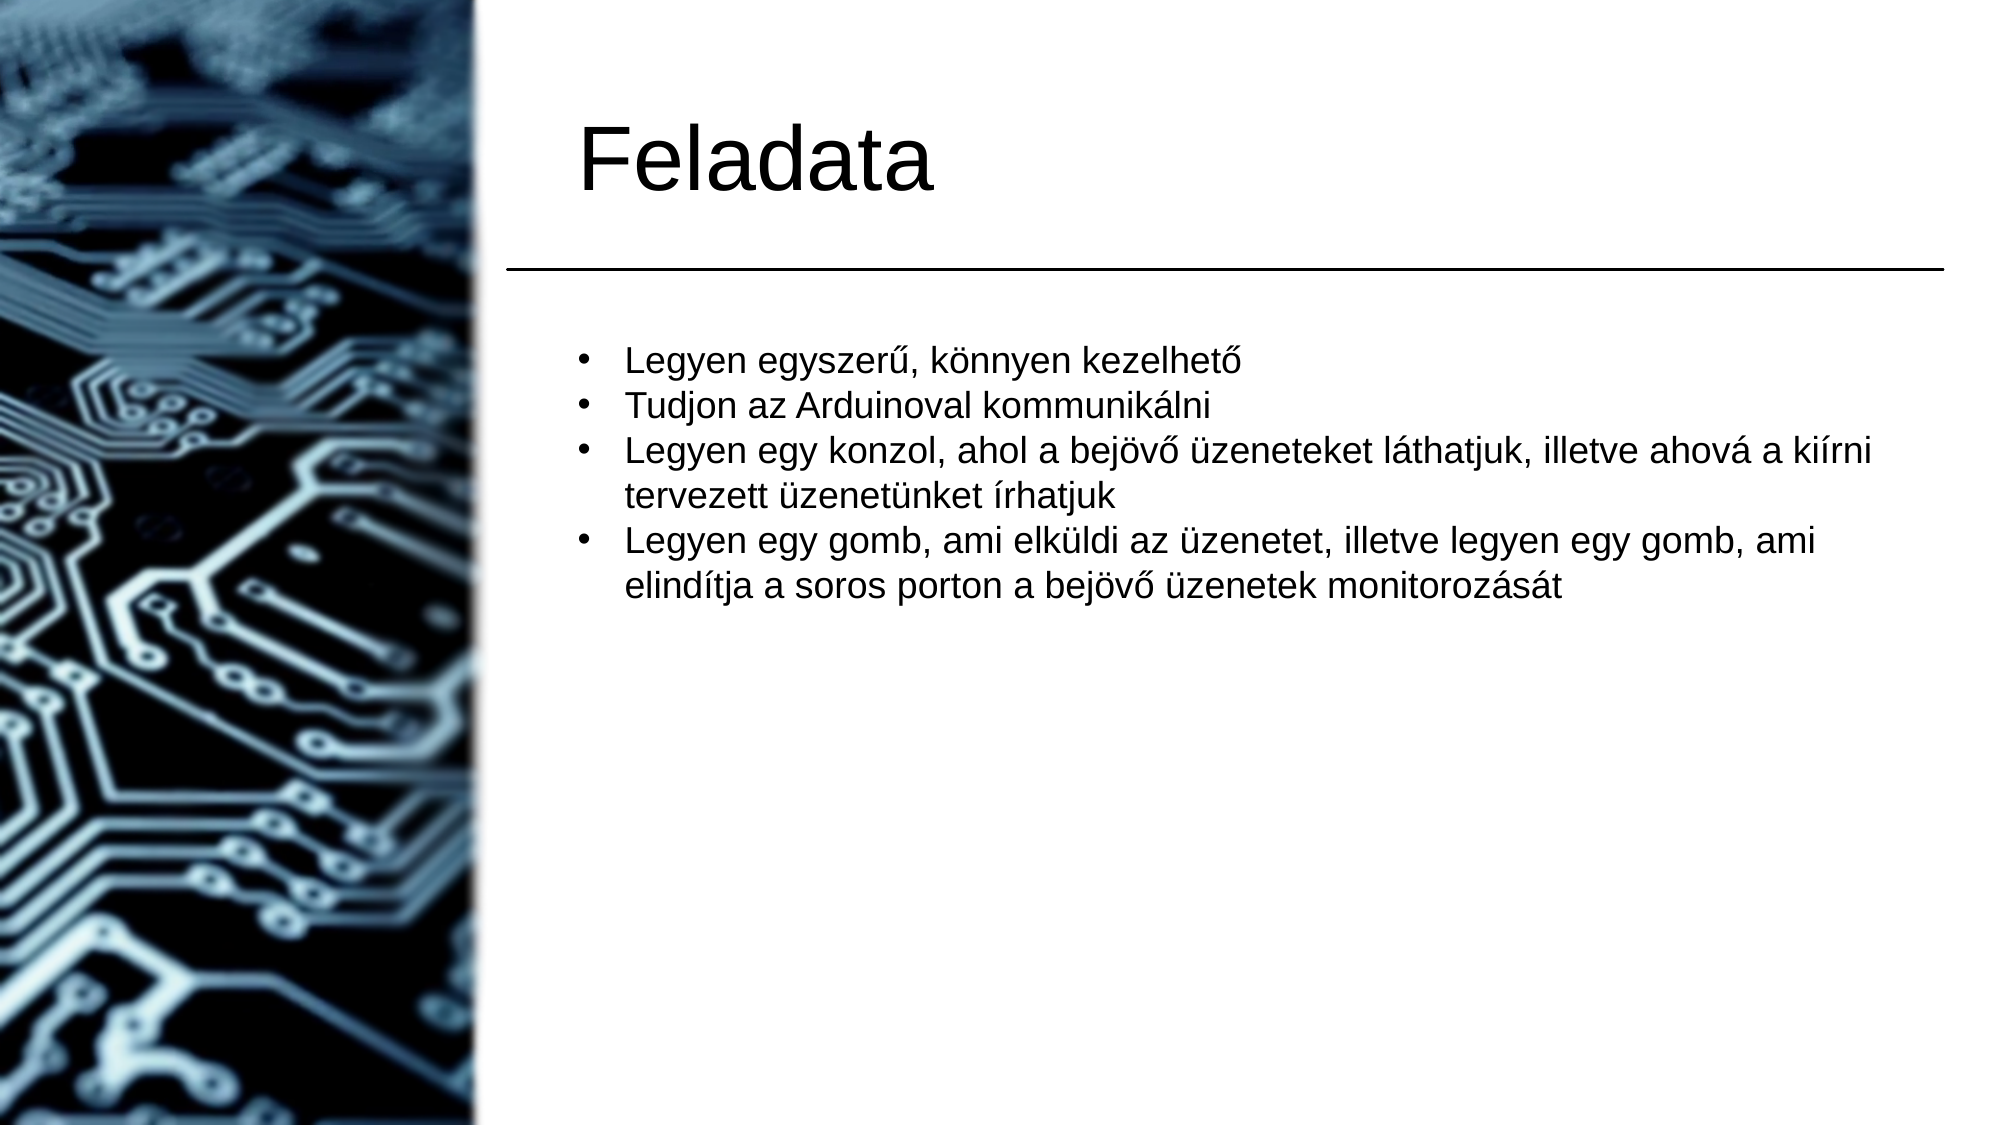

# Feladata
Legyen egyszerű, könnyen kezelhető
Tudjon az Arduinoval kommunikálni
Legyen egy konzol, ahol a bejövő üzeneteket láthatjuk, illetve ahová a kiírni tervezett üzenetünket írhatjuk
Legyen egy gomb, ami elküldi az üzenetet, illetve legyen egy gomb, ami elindítja a soros porton a bejövő üzenetek monitorozását